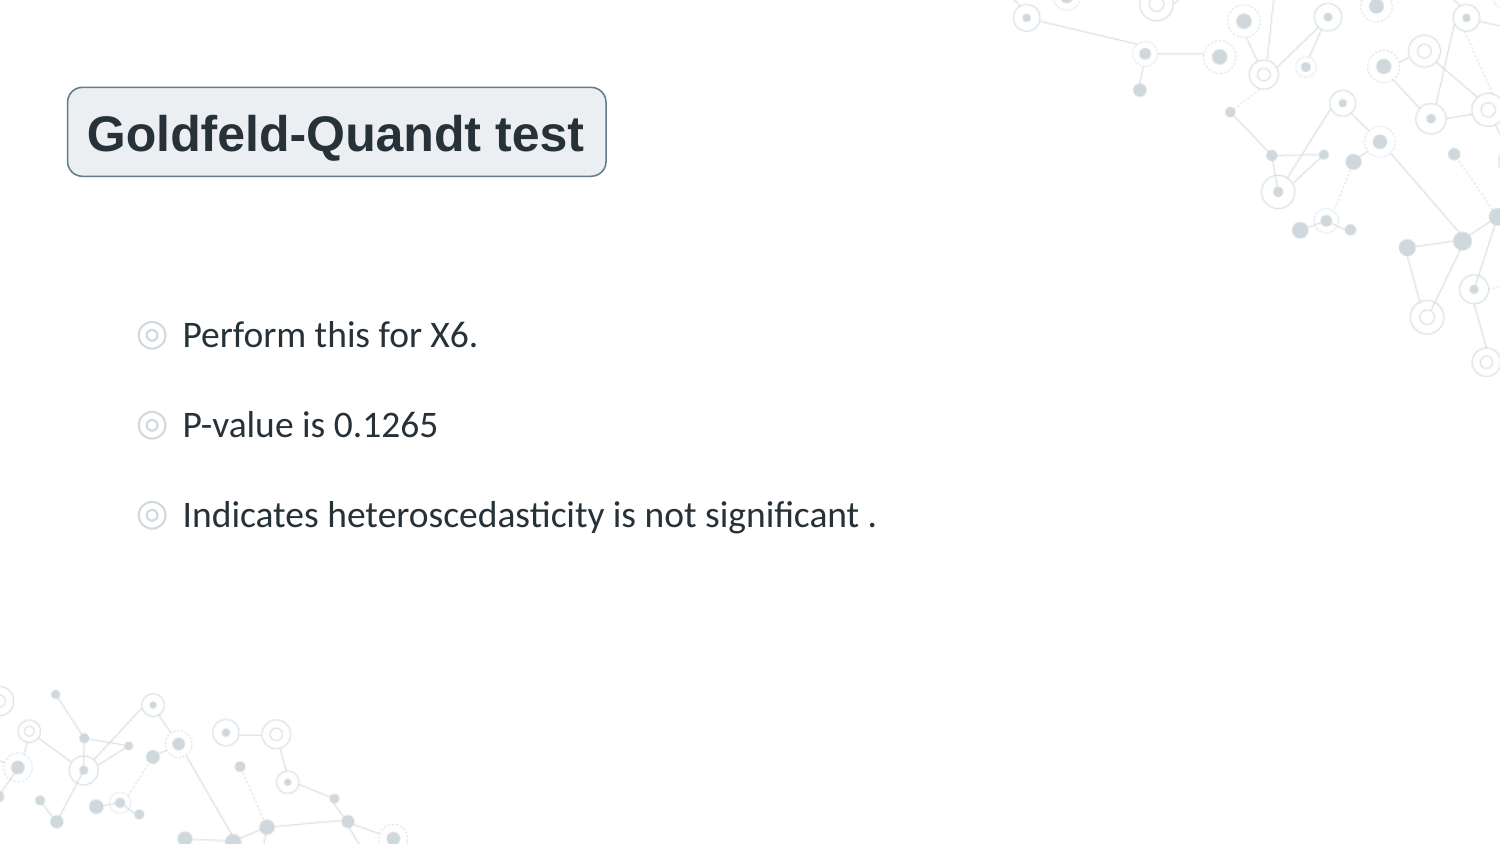

Goldfeld-Quandt test
Perform this for X6.

P-value is 0.1265

Indicates heteroscedasticity is not significant .